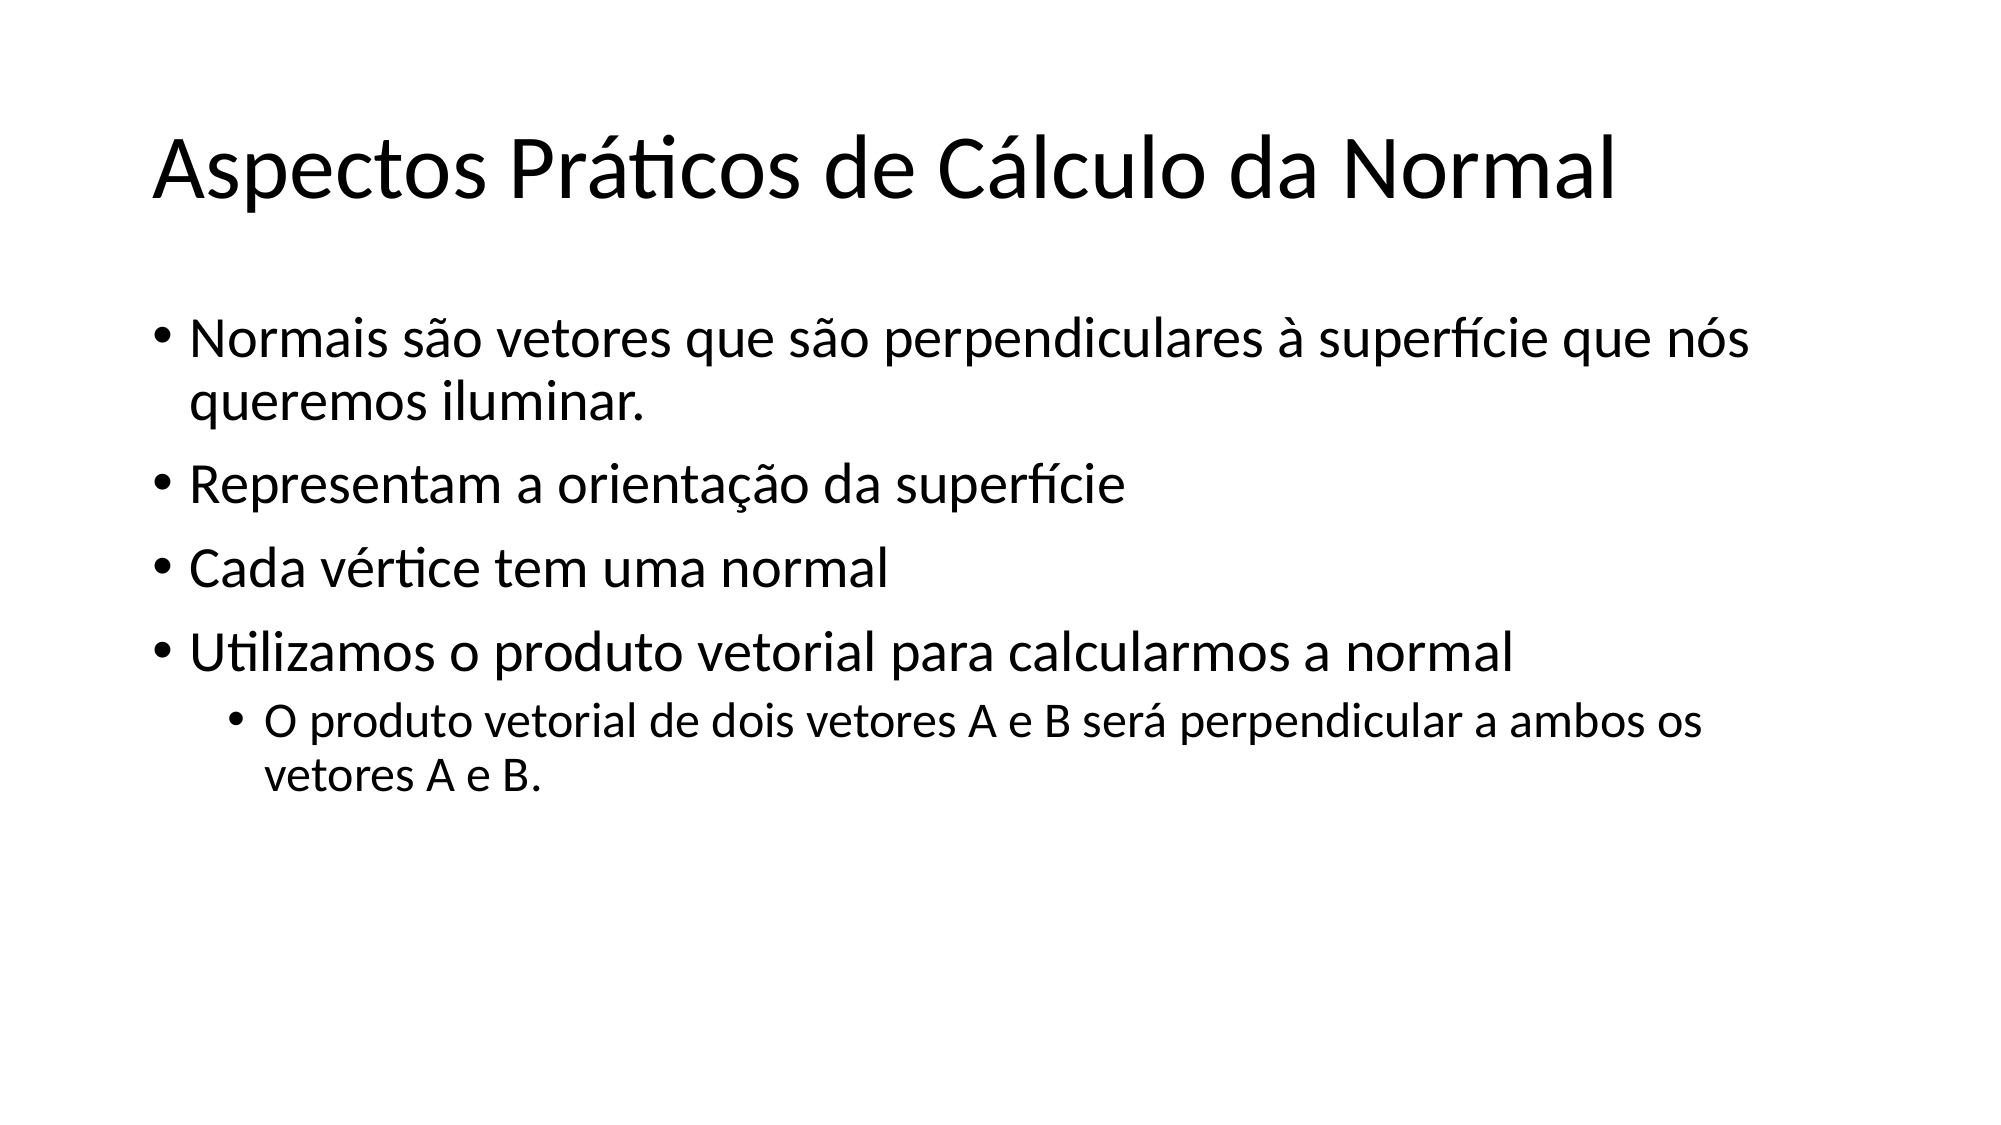

# Aspectos Práticos de Cálculo da Normal
Normais são vetores que são perpendiculares à superfície que nós queremos iluminar.
Representam a orientação da superfície
Cada vértice tem uma normal
Utilizamos o produto vetorial para calcularmos a normal
O produto vetorial de dois vetores A e B será perpendicular a ambos os vetores A e B.